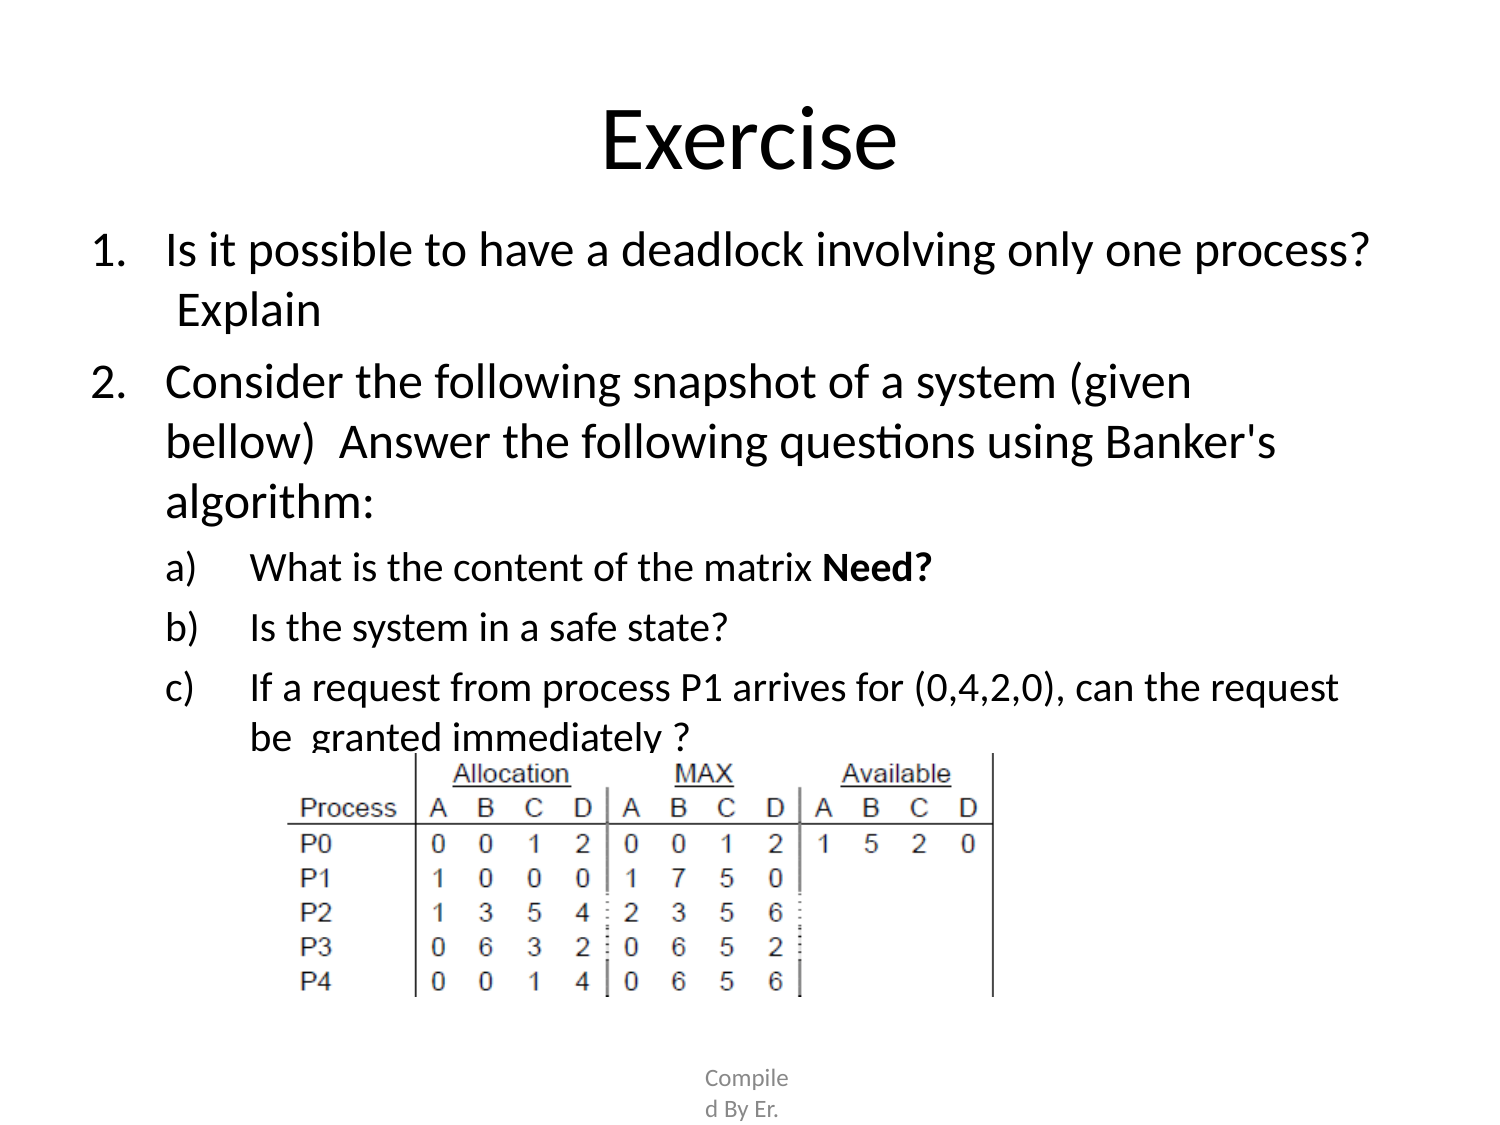

# Exercise
Is it possible to have a deadlock involving only one process?  Explain
Consider the following snapshot of a system (given bellow)  Answer the following questions using Banker's algorithm:
What is the content of the matrix Need?
Is the system in a safe state?
If a request from process P1 arrives for (0,4,2,0), can the request be  granted immediately ?

Compiled By Er. Nawaraj Bhandari